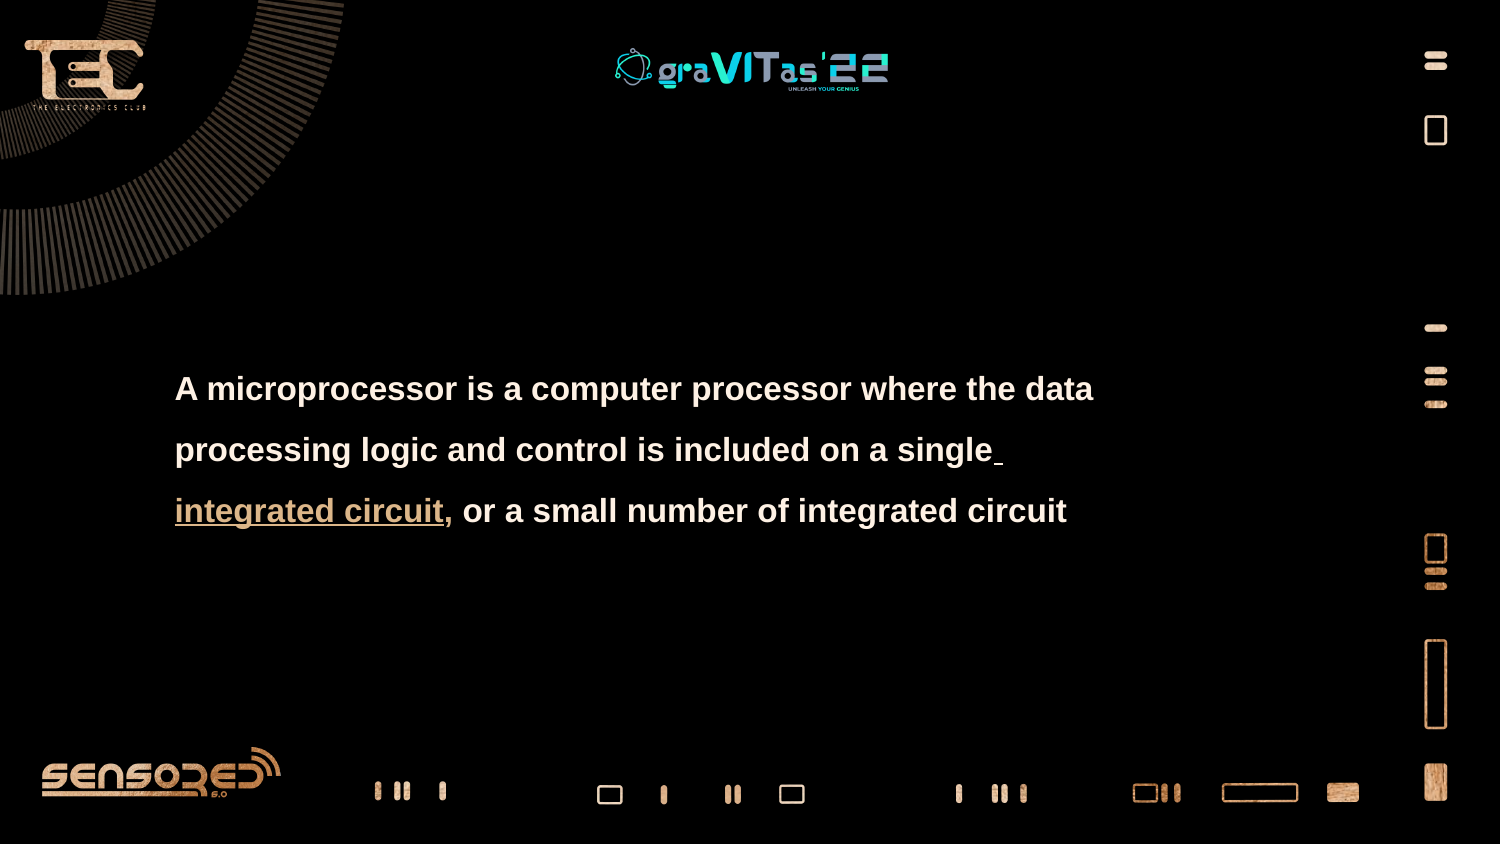

A microprocessor is a computer processor where the data
processing logic and control is included on a single
integrated circuit, or a small number of integrated circuitf integrated circuits.